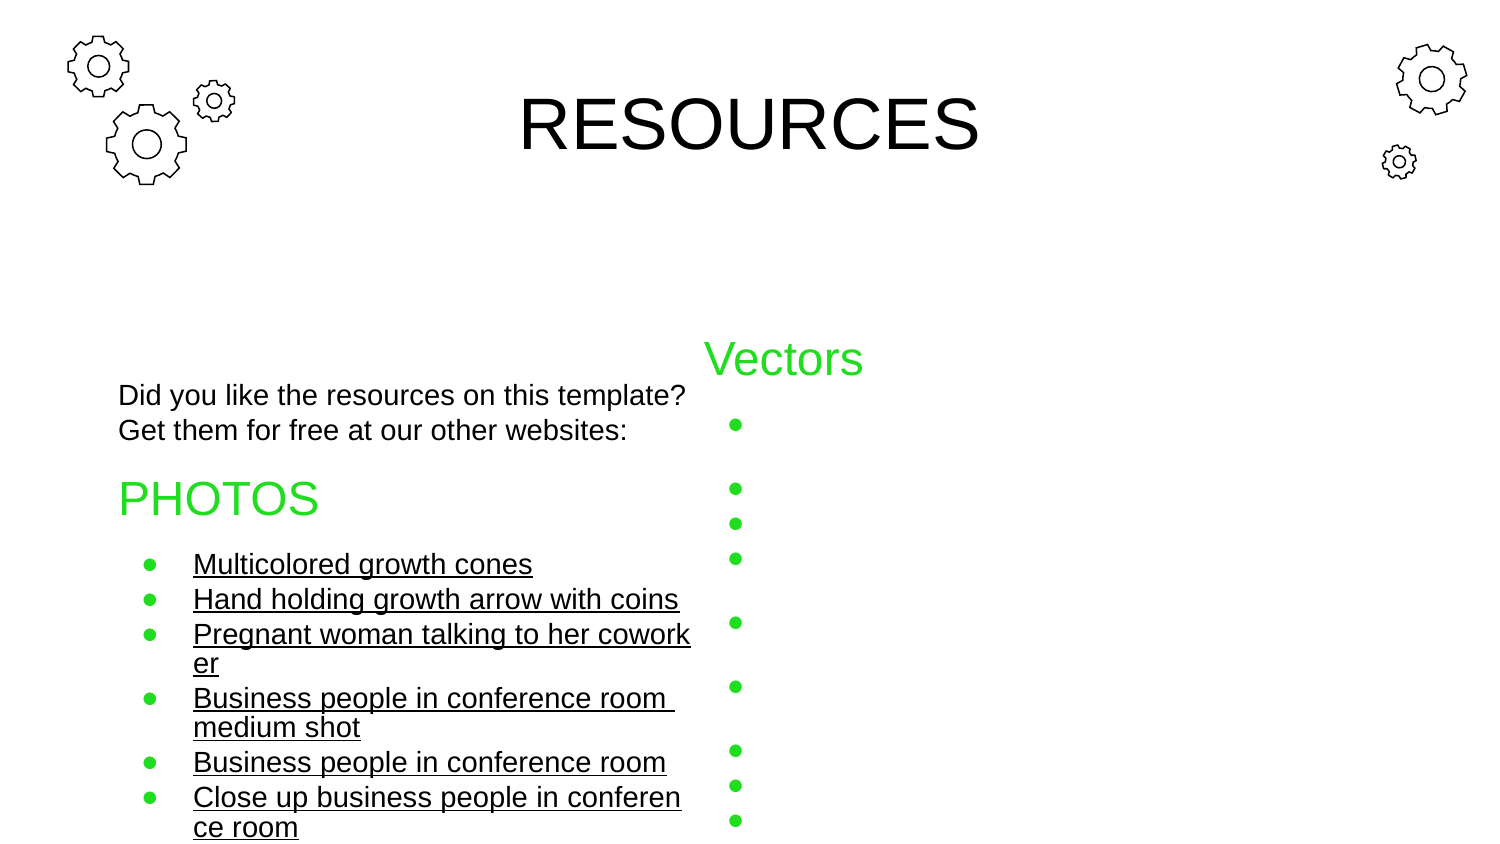

# RESOURCES
Did you like the resources on this template? Get them for free at our other websites:
PHOTOS
Multicolored growth cones
Hand holding growth arrow with coins
Pregnant woman talking to her coworker
Business people in conference room medium shot
Business people in conference room
Close up business people in conference room
Vectors
Flat-hand drawn people starting a business project
Flat hand drawn dual team coworking space
People celebrating a goal achievement
Flat-hand drawn people analyzing growth charts
Flat-hand drawn people analyzing growth charts
Flat-hand drawn people analyzing growth charts
Illustrated business person meditating
Flat design multitask business woman
Flat people on business training
Flat people starting a business project